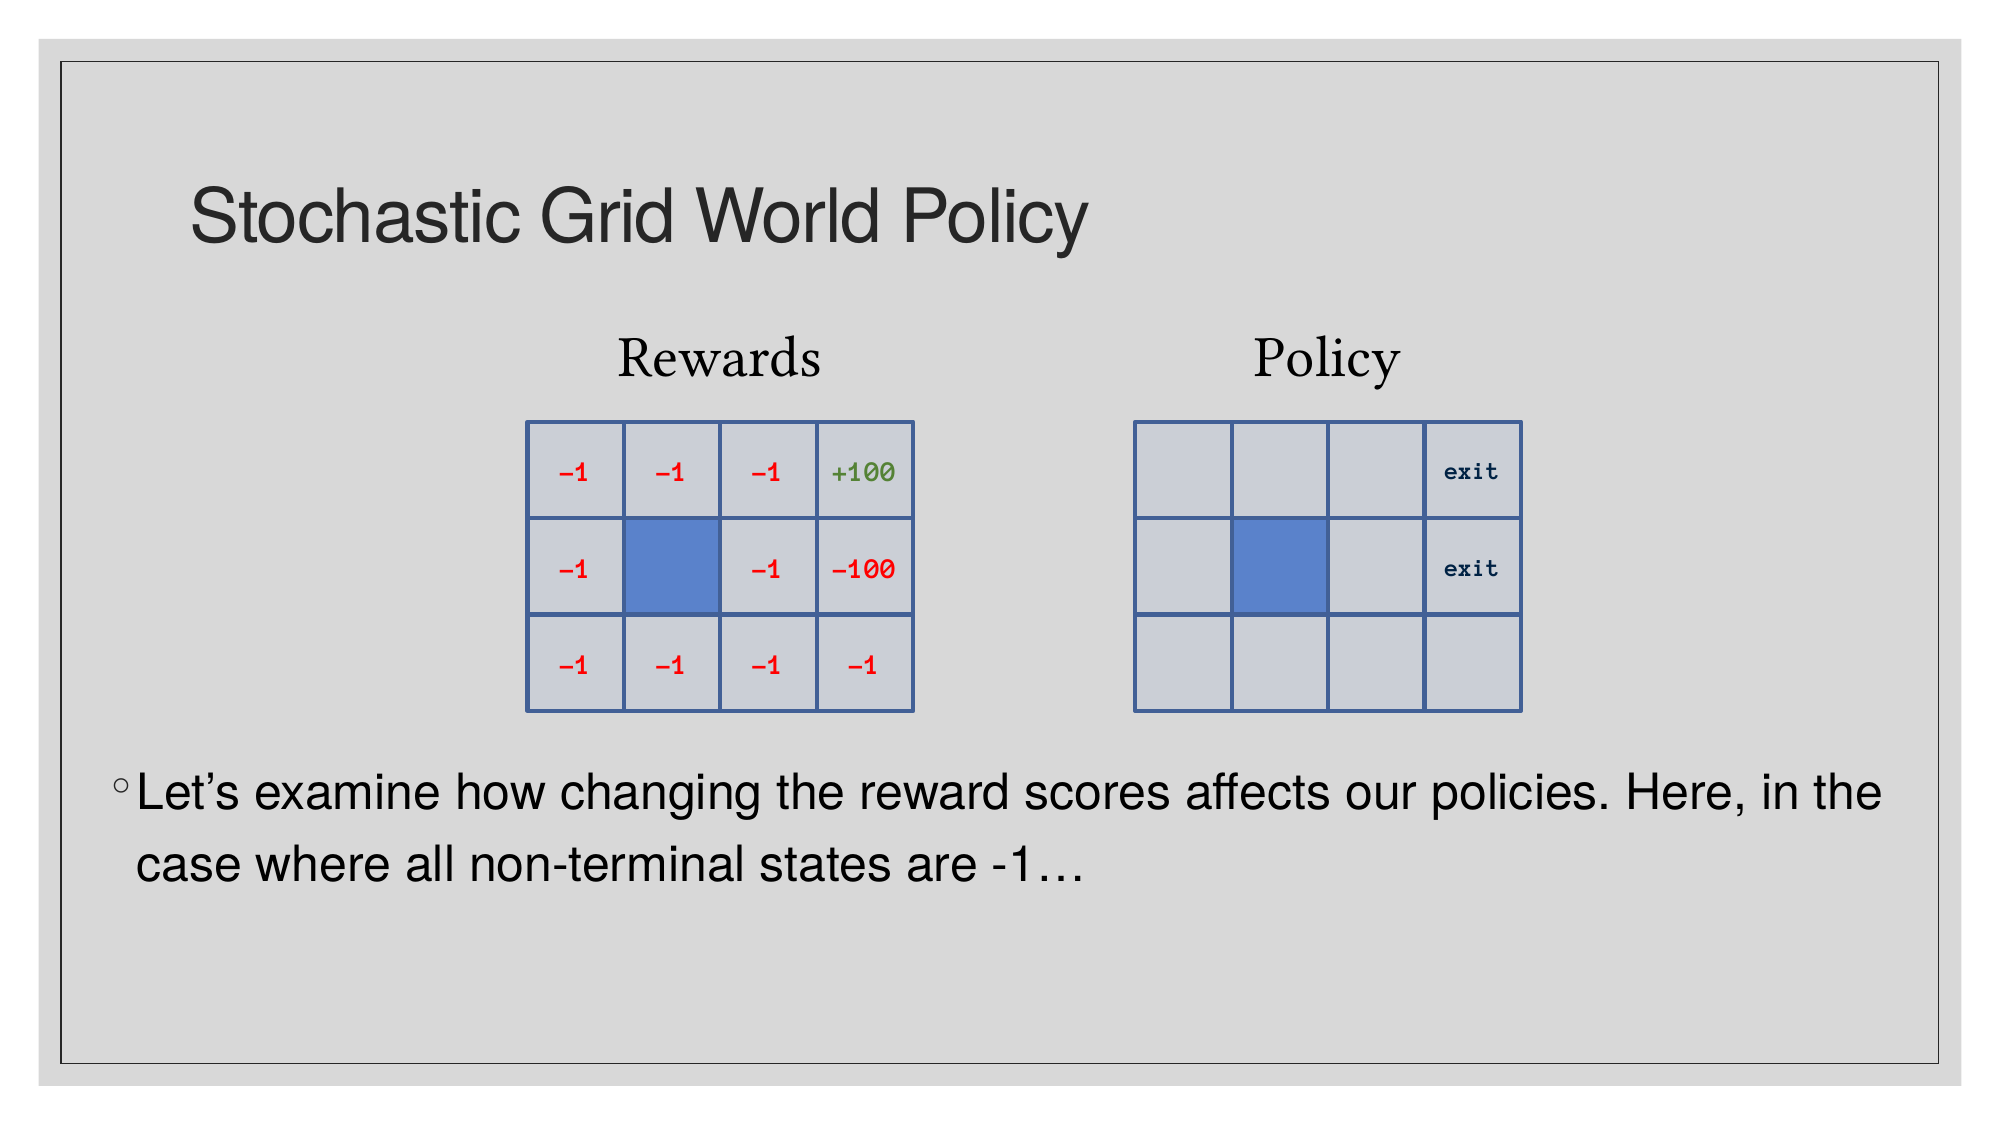

# Stochastic Grid World Policy
Rewards
Policy
+100
exit
-1
-1
-1

-100
exit
-1

-1

-1

-1
-1
-1

Let’s examine how changing the reward scores affects our policies. Here, in the case where all non-terminal states are -1…